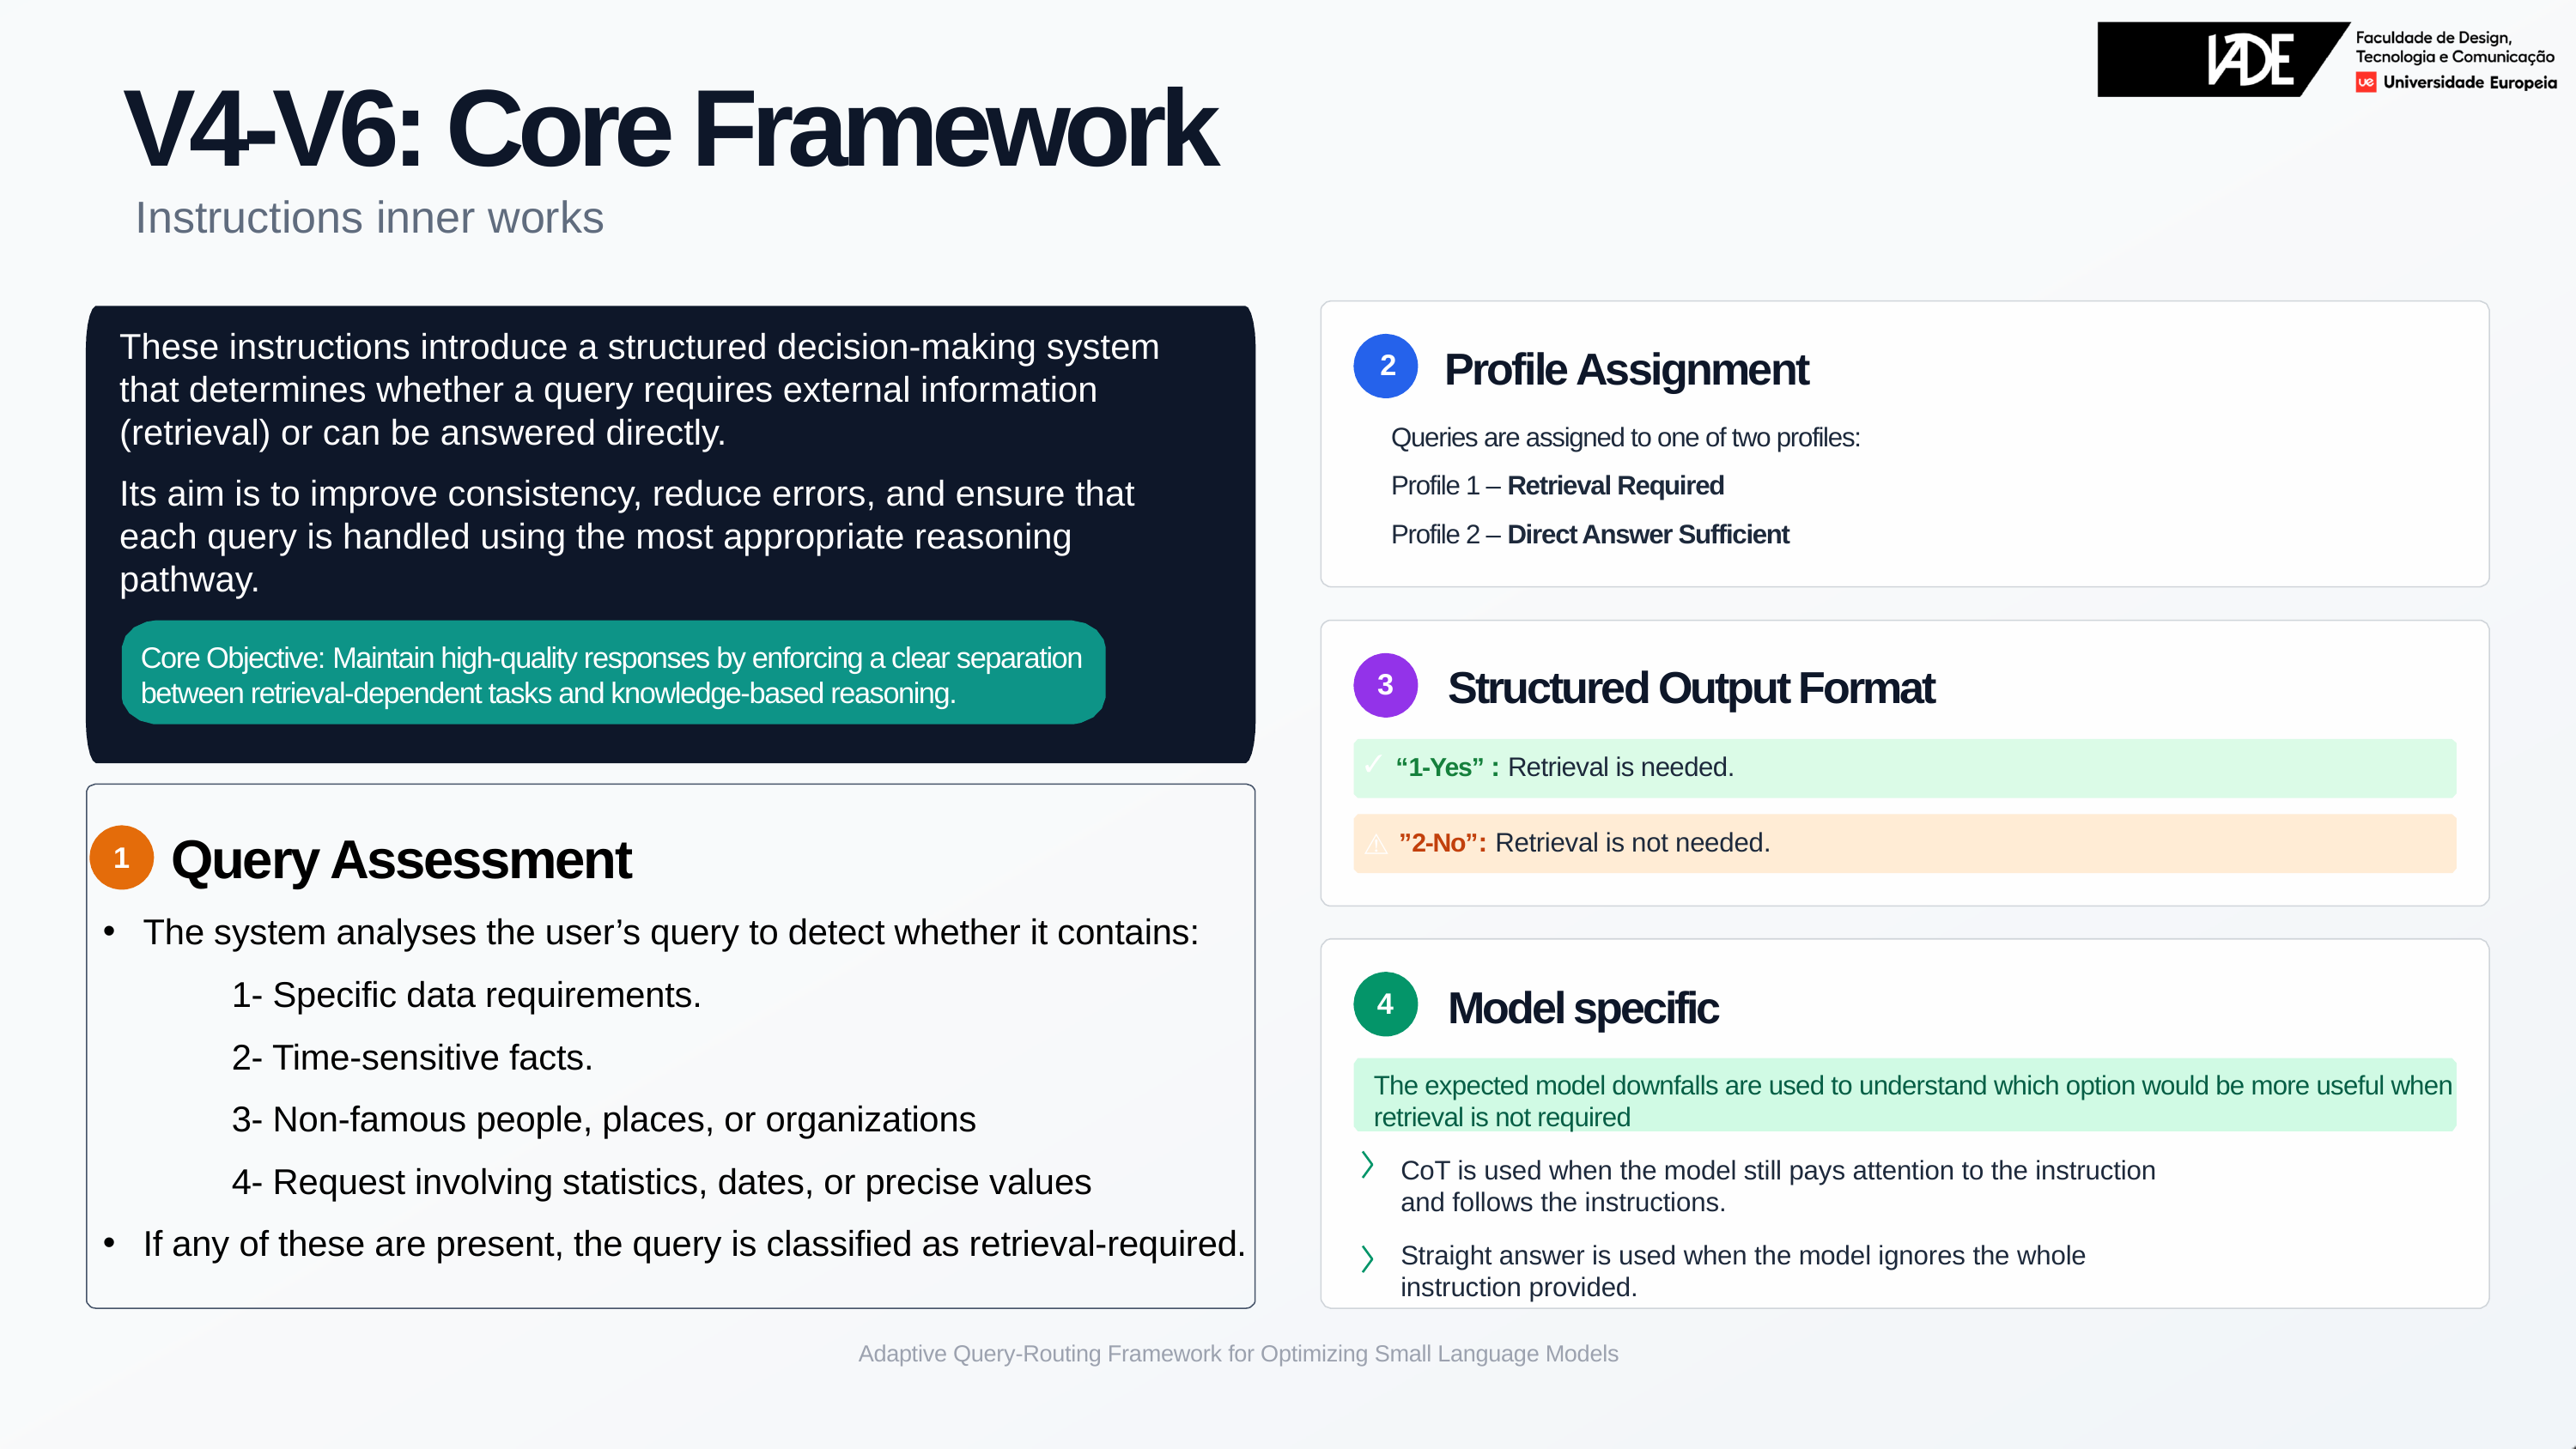

# V4-V6: Core Framework Instructions inner works
These instructions introduce a structured decision-making system that determines whether a query requires external information (retrieval) or can be answered directly.
Its aim is to improve consistency, reduce errors, and ensure that each query is handled using the most appropriate reasoning pathway.

Profile Assignment
2
Queries are assigned to one of two profiles:
Profile 1 – Retrieval Required
Profile 2 – Direct Answer Sufficient

Core Objective: Maintain high-quality responses by enforcing a clear separation between retrieval-dependent tasks and knowledge-based reasoning.
Structured Output Format
3
“1-Yes” : Retrieval is needed.

     Query Assessment
The system analyses the user’s query to detect whether it contains:
	1- Specific data requirements.
	2- Time-sensitive facts.
	3- Non-famous people, places, or organizations
	4- Request involving statistics, dates, or precise values
If any of these are present, the query is classified as retrieval-required.
⚠ ”2-No”: Retrieval is not needed.

1

Model specific
4
The expected model downfalls are used to understand which option would be more useful when retrieval is not required
CoT is used when the model still pays attention to the instruction and follows the instructions.
Straight answer is used when the model ignores the whole instruction provided.

Adaptive Query-Routing Framework for Optimizing Small Language Models